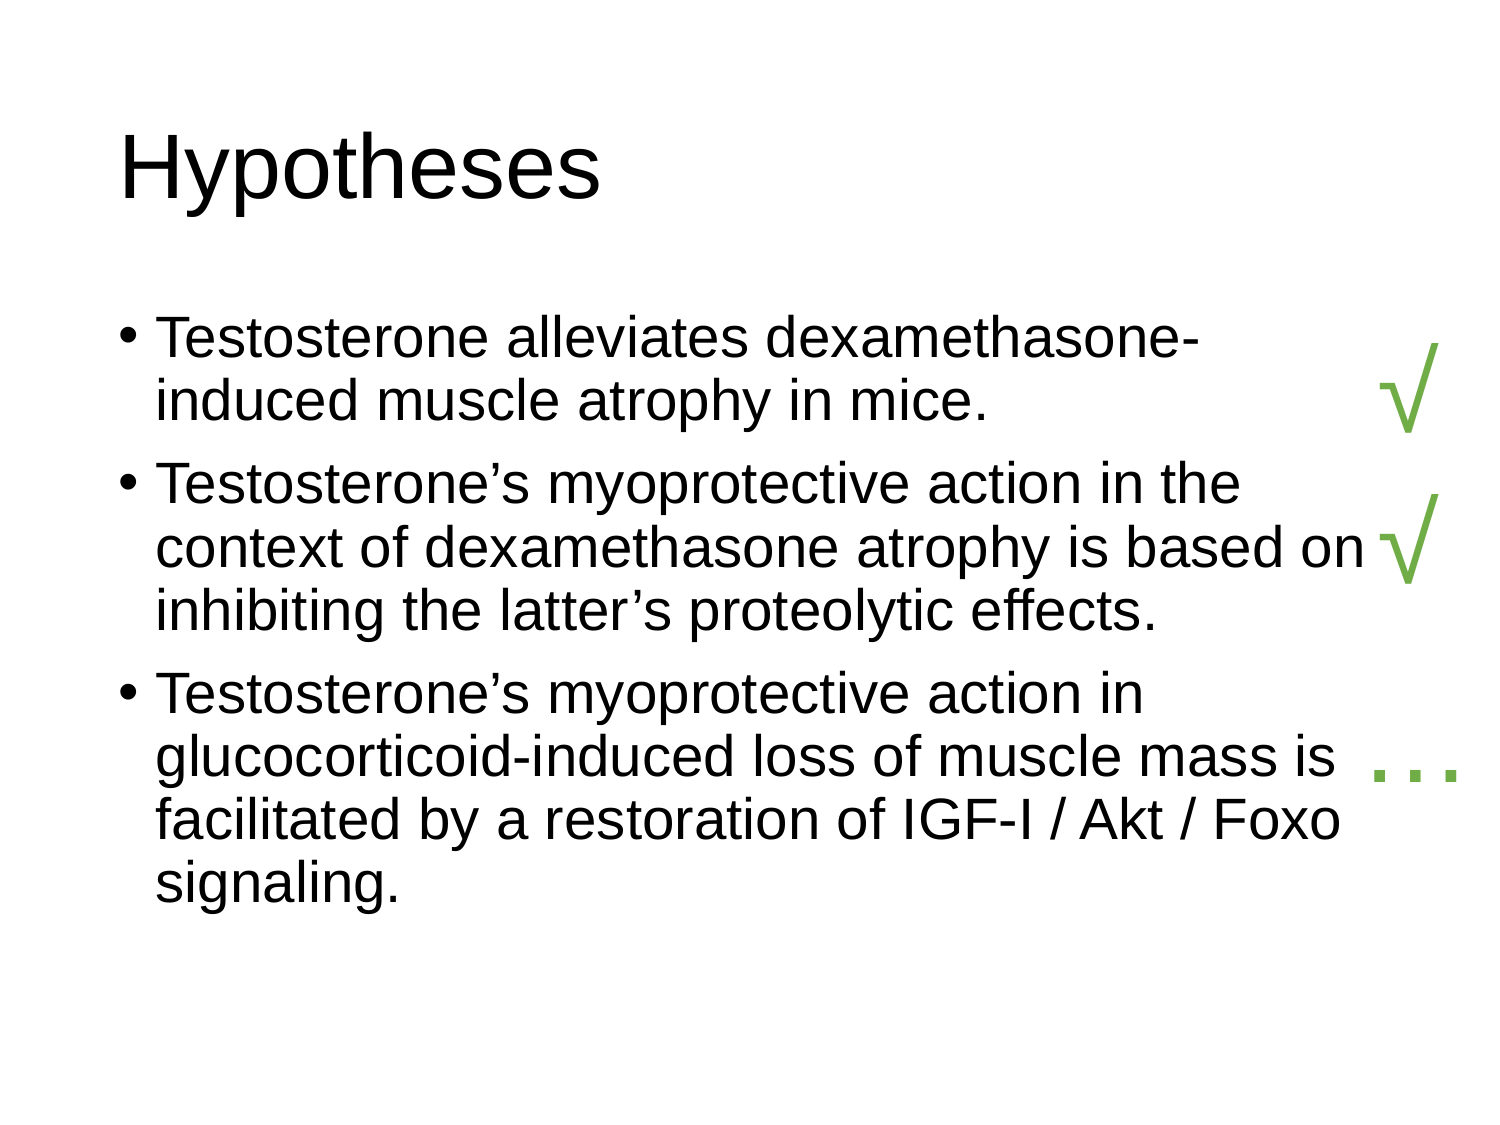

# Hypotheses
Testosterone alleviates dexamethasone-induced muscle atrophy in mice.
Testosterone’s myoprotective action in the context of dexamethasone atrophy is based on inhibiting the latter’s proteolytic effects.
Testosterone’s myoprotective action in glucocorticoid-induced loss of muscle mass is facilitated by a restoration of IGF-I / Akt / Foxo signaling.
√
√
…